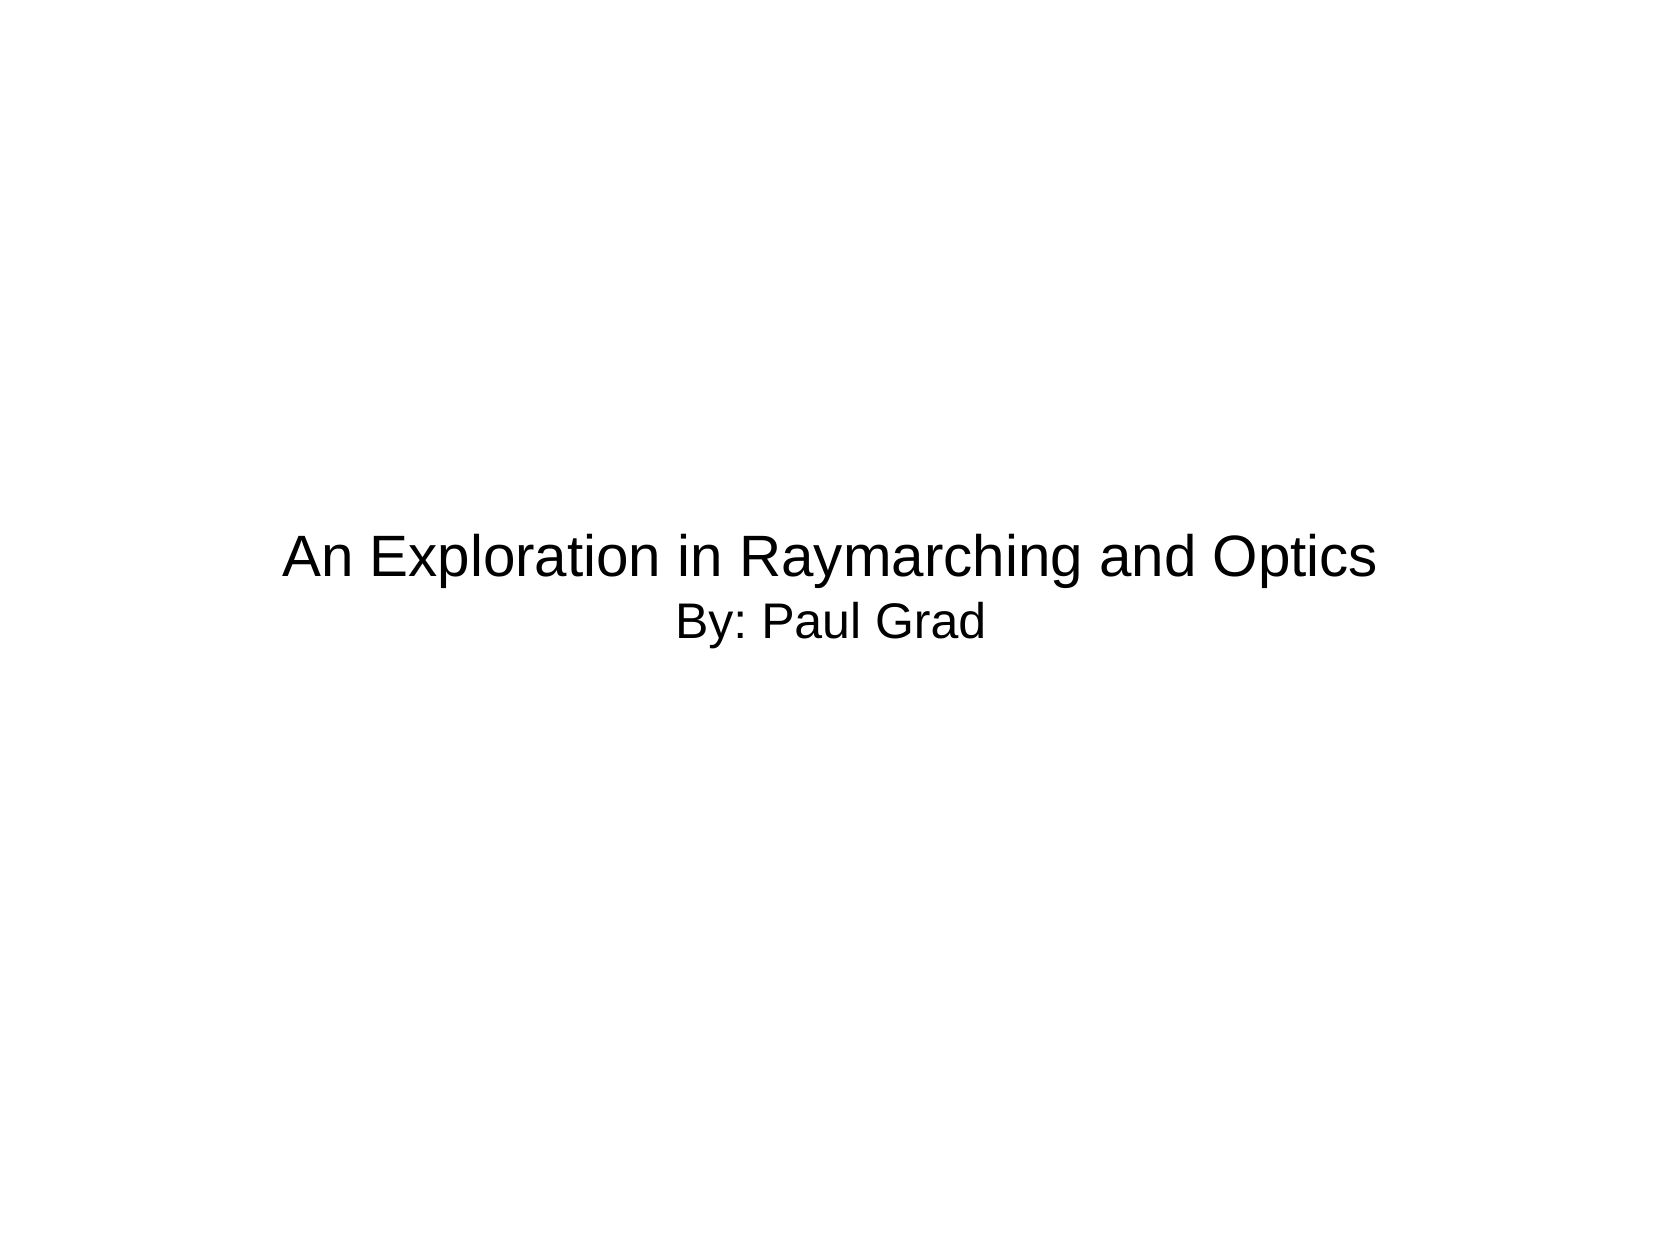

An Exploration in Raymarching and Optics
By: Paul Grad